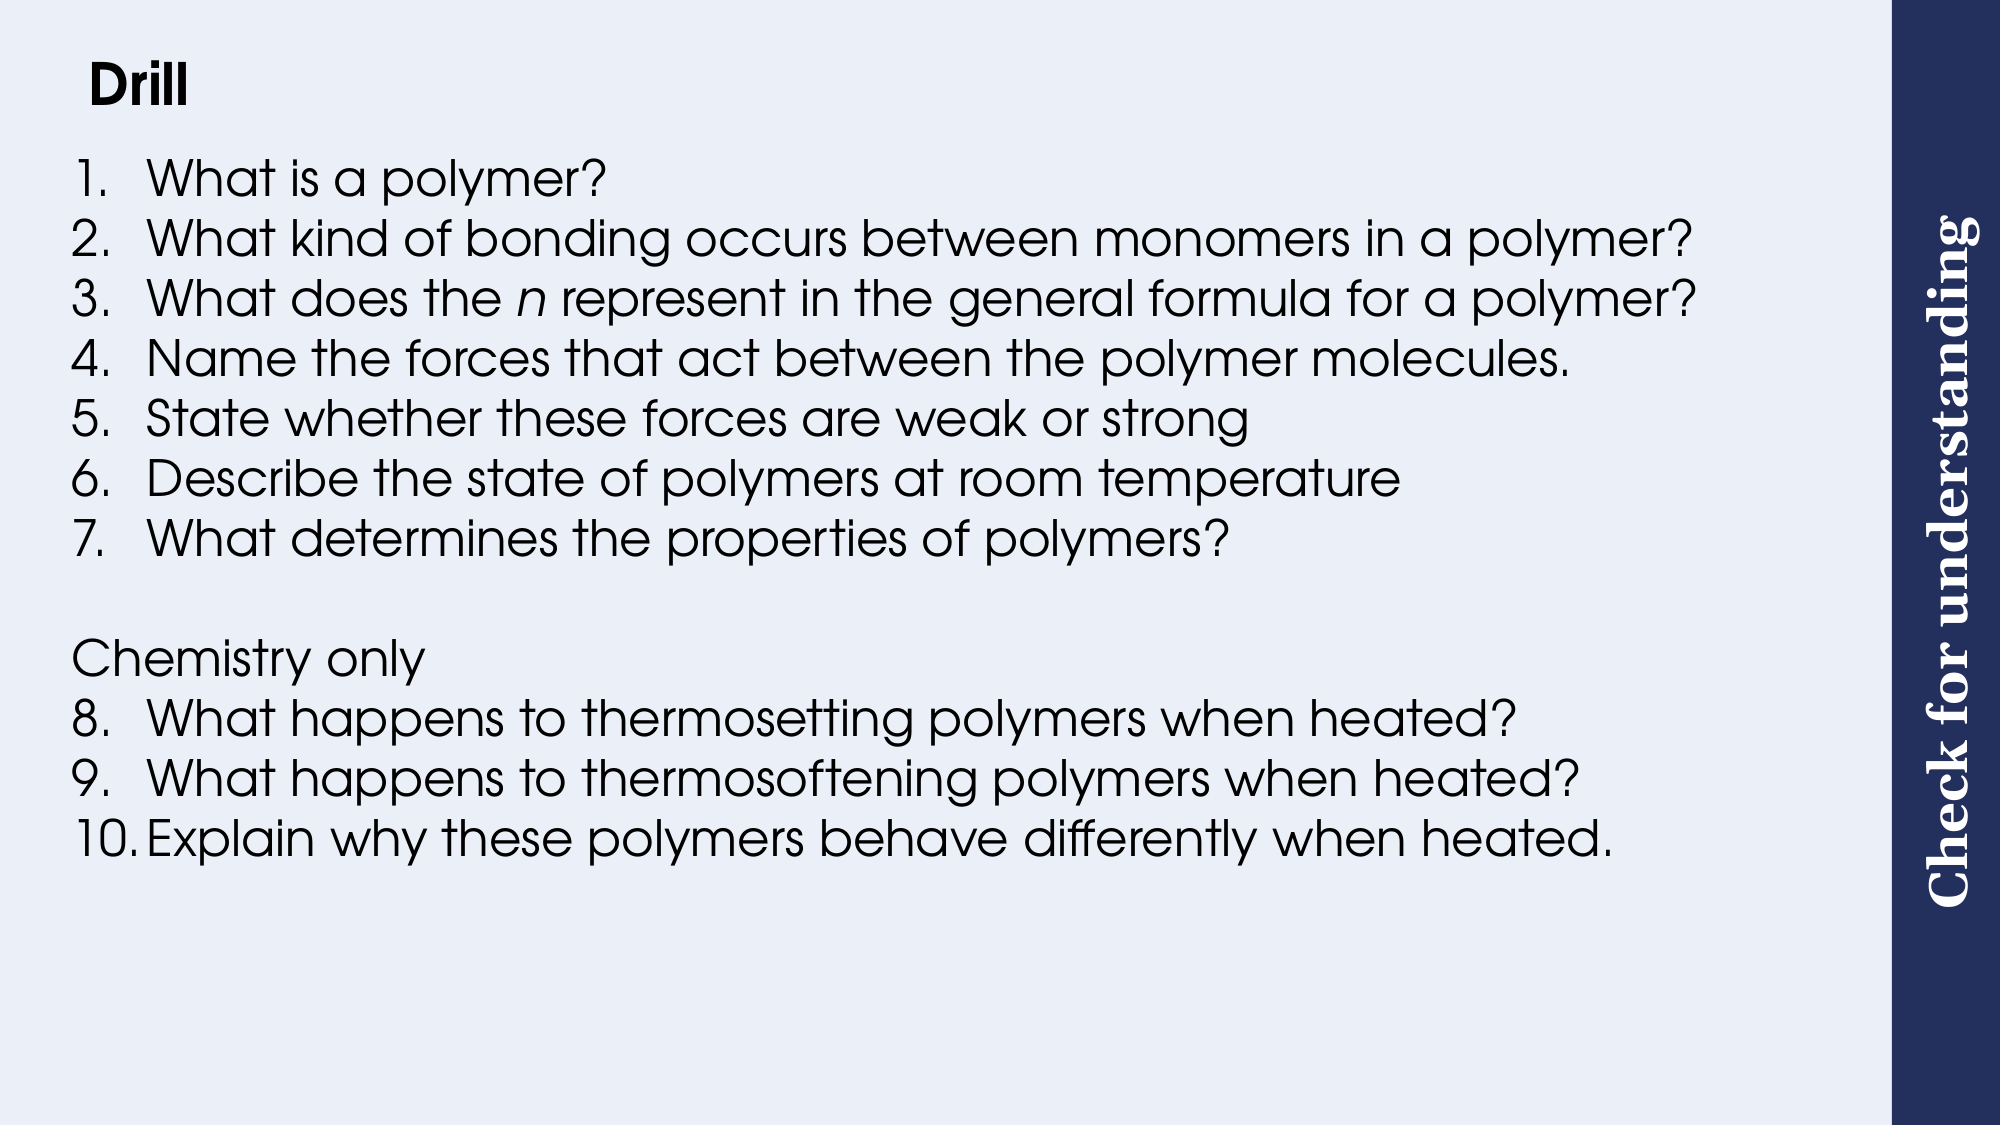

# Drill
What is a polymer?
What kind of bonding occurs between monomers in a polymer?
What does the n represent in the general formula for a polymer?
Name the forces that act between the polymer molecules.
State whether these forces are weak or strong
Describe the state of polymers at room temperature
What determines the properties of polymers?

Chemistry only
What happens to thermosetting polymers when heated?
What happens to thermosoftening polymers when heated?
Explain why these polymers behave differently when heated.